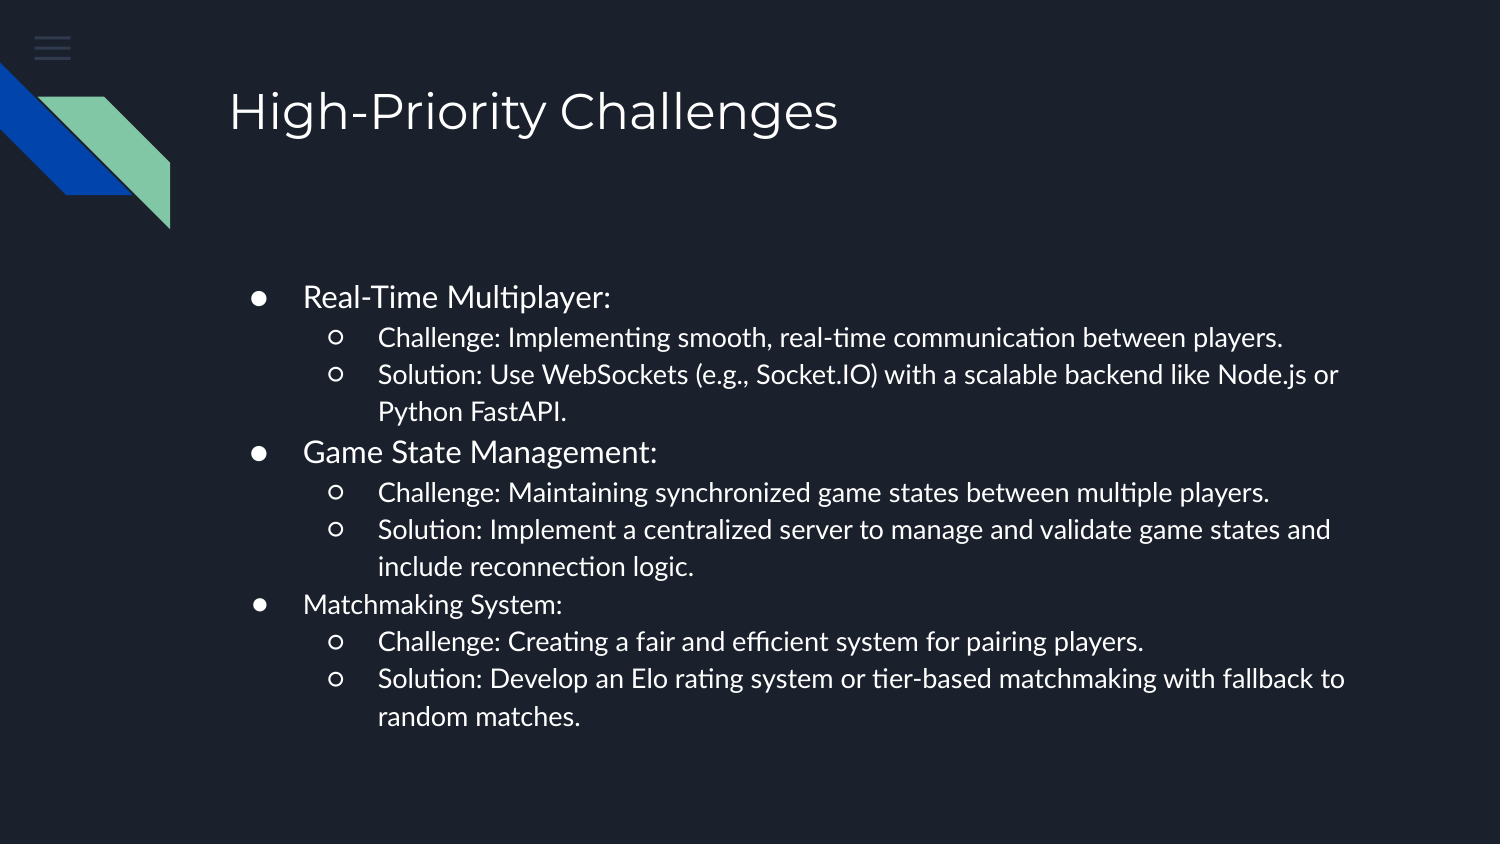

# High-Priority Challenges
Real-Time Multiplayer:
Challenge: Implementing smooth, real-time communication between players.
Solution: Use WebSockets (e.g., Socket.IO) with a scalable backend like Node.js or Python FastAPI.
Game State Management:
Challenge: Maintaining synchronized game states between multiple players.
Solution: Implement a centralized server to manage and validate game states and include reconnection logic.
Matchmaking System:
Challenge: Creating a fair and efficient system for pairing players.
Solution: Develop an Elo rating system or tier-based matchmaking with fallback to random matches.